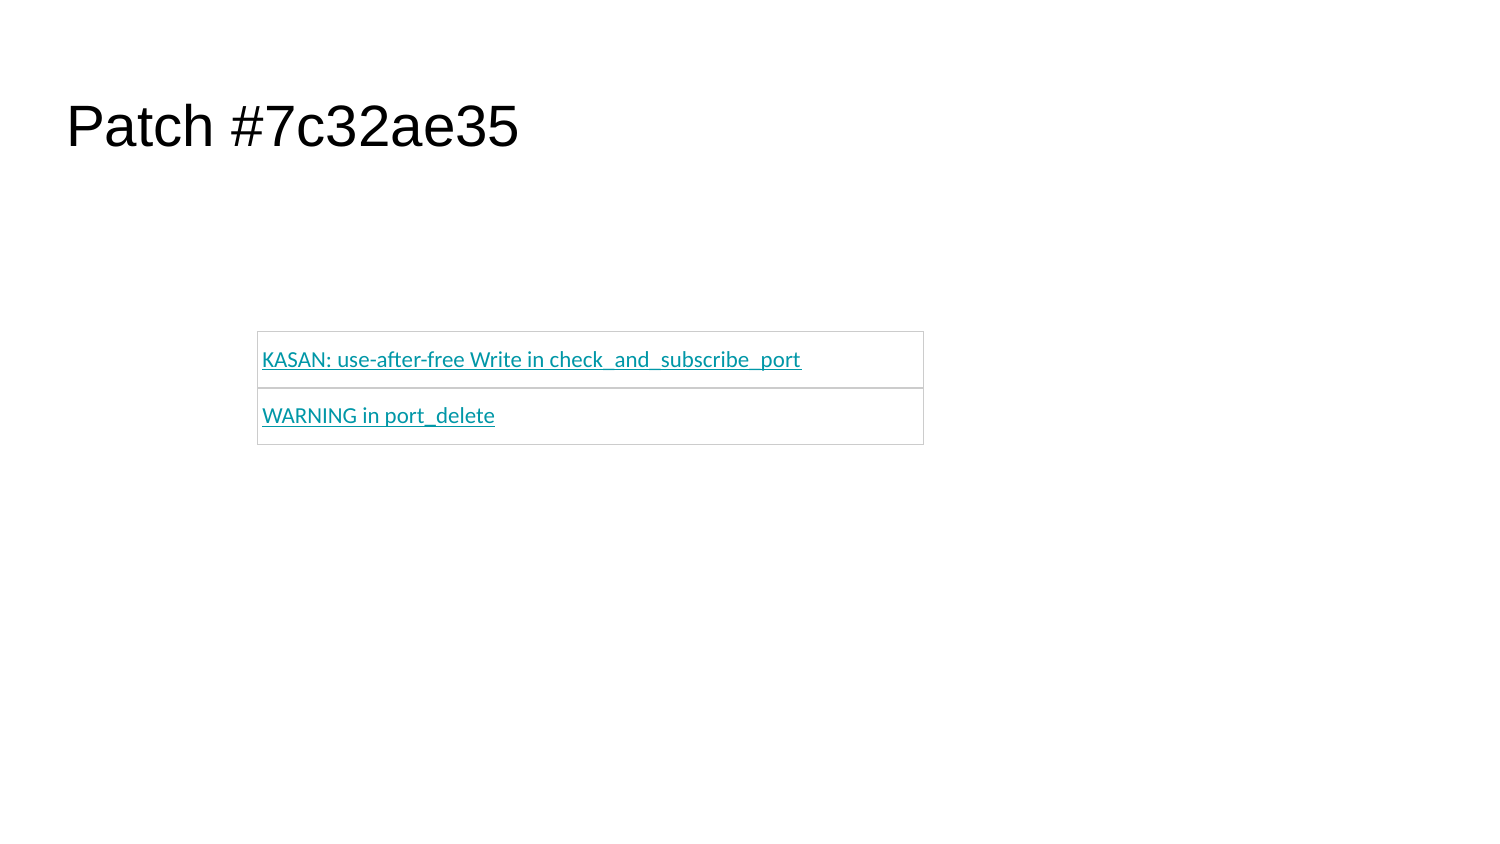

# Patch #7c32ae35
| KASAN: use-after-free Write in check\_and\_subscribe\_port |
| --- |
| WARNING in port\_delete |